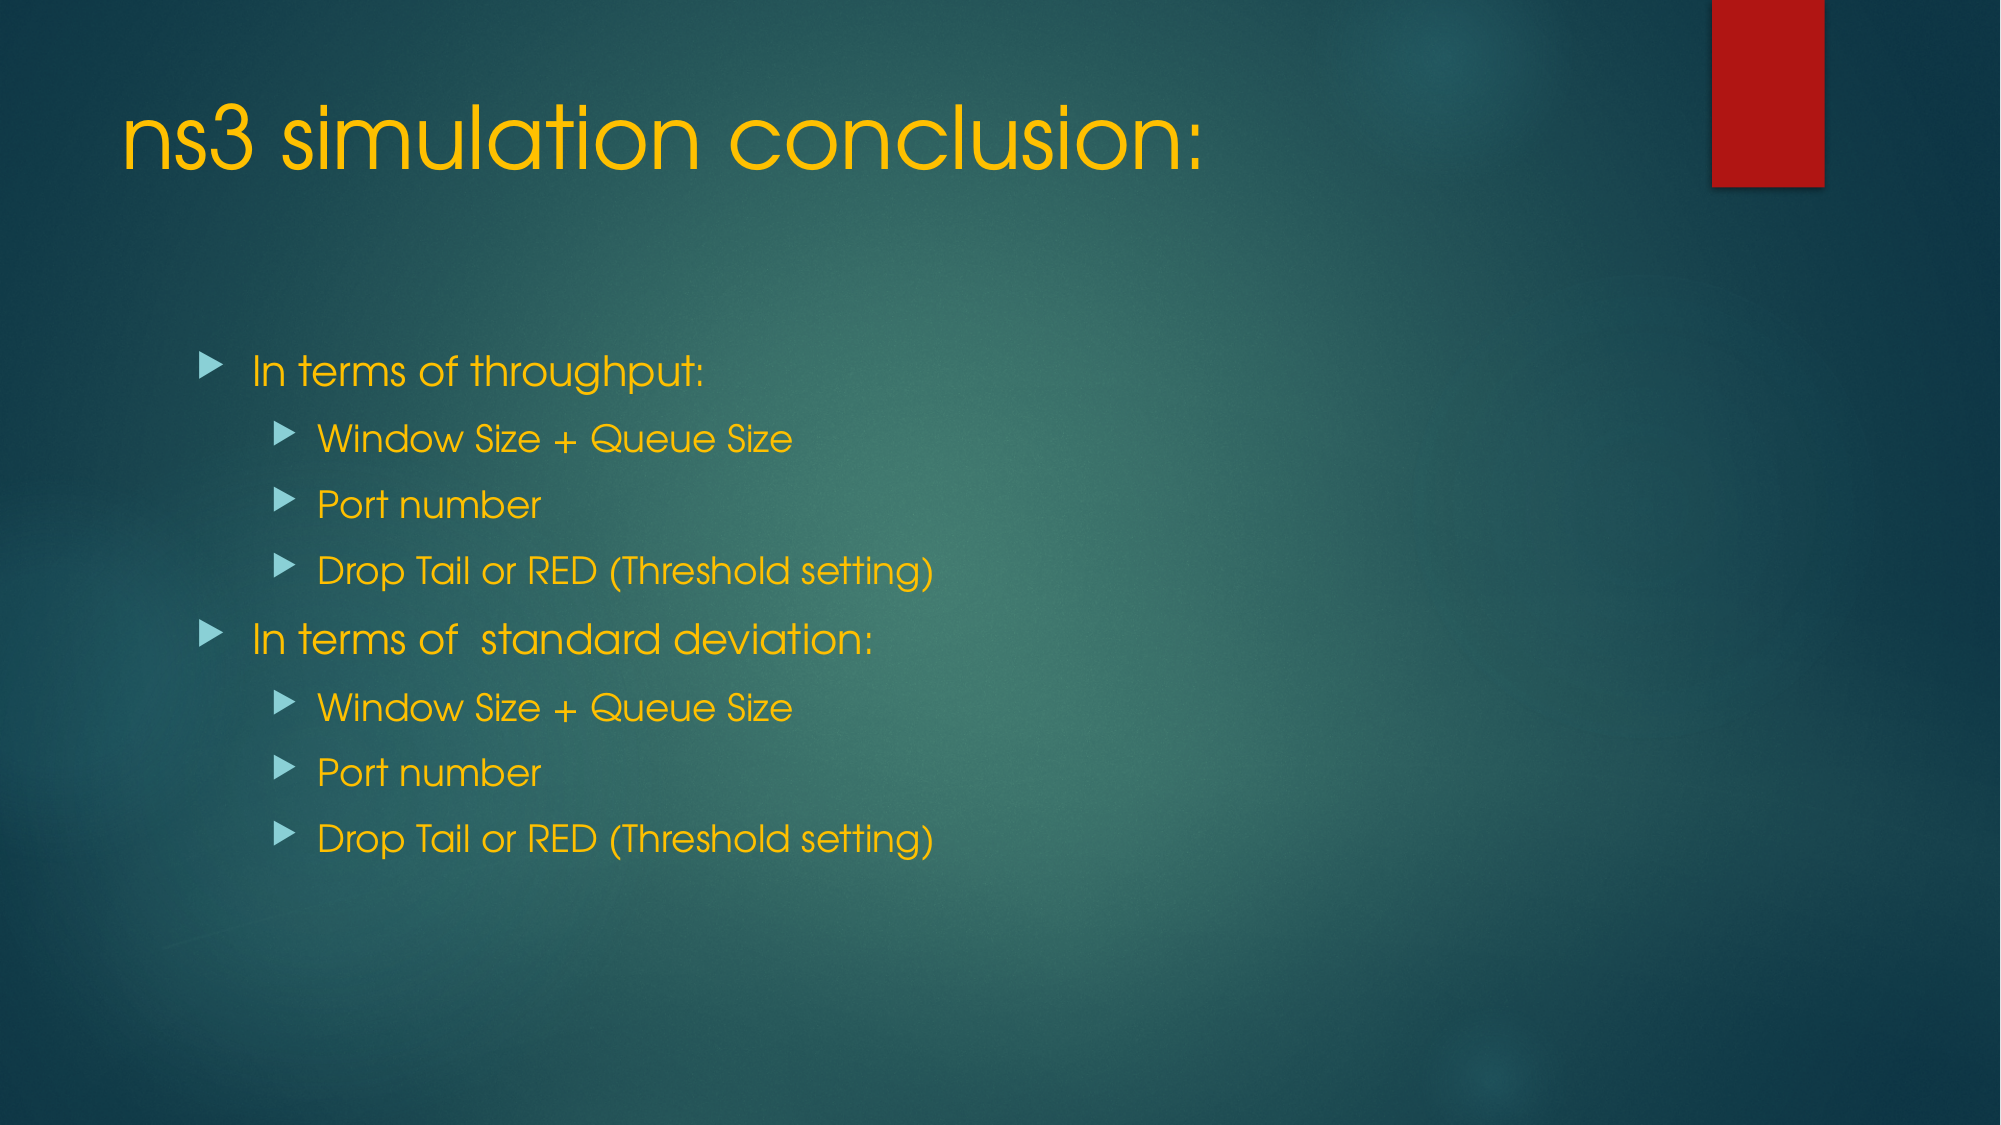

# ns3 simulation conclusion:
In terms of throughput:
Window Size + Queue Size
Port number
Drop Tail or RED (Threshold setting)
In terms of  standard deviation:
Window Size + Queue Size
Port number
Drop Tail or RED (Threshold setting)